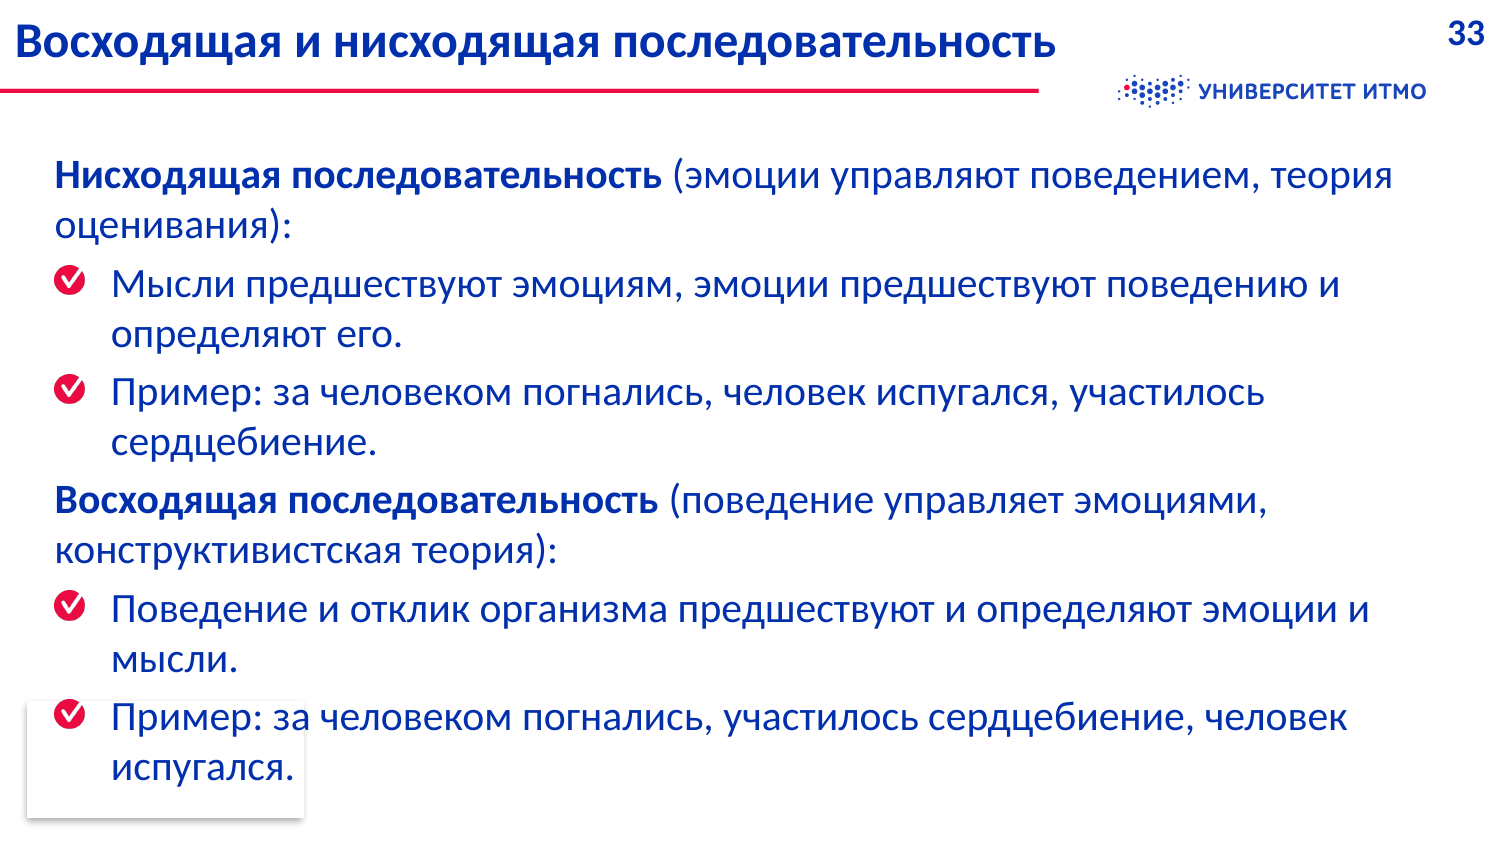

Восходящая и нисходящая последовательность
33
Нисходящая последовательность (эмоции управляют поведением, теория оценивания):
Мысли предшествуют эмоциям, эмоции предшествуют поведению и определяют его.
Пример: за человеком погнались, человек испугался, участилось сердцебиение.
Восходящая последовательность (поведение управляет эмоциями, конструктивистская теория):
Поведение и отклик организма предшествуют и определяют эмоции и мысли.
Пример: за человеком погнались, участилось сердцебиение, человек испугался.